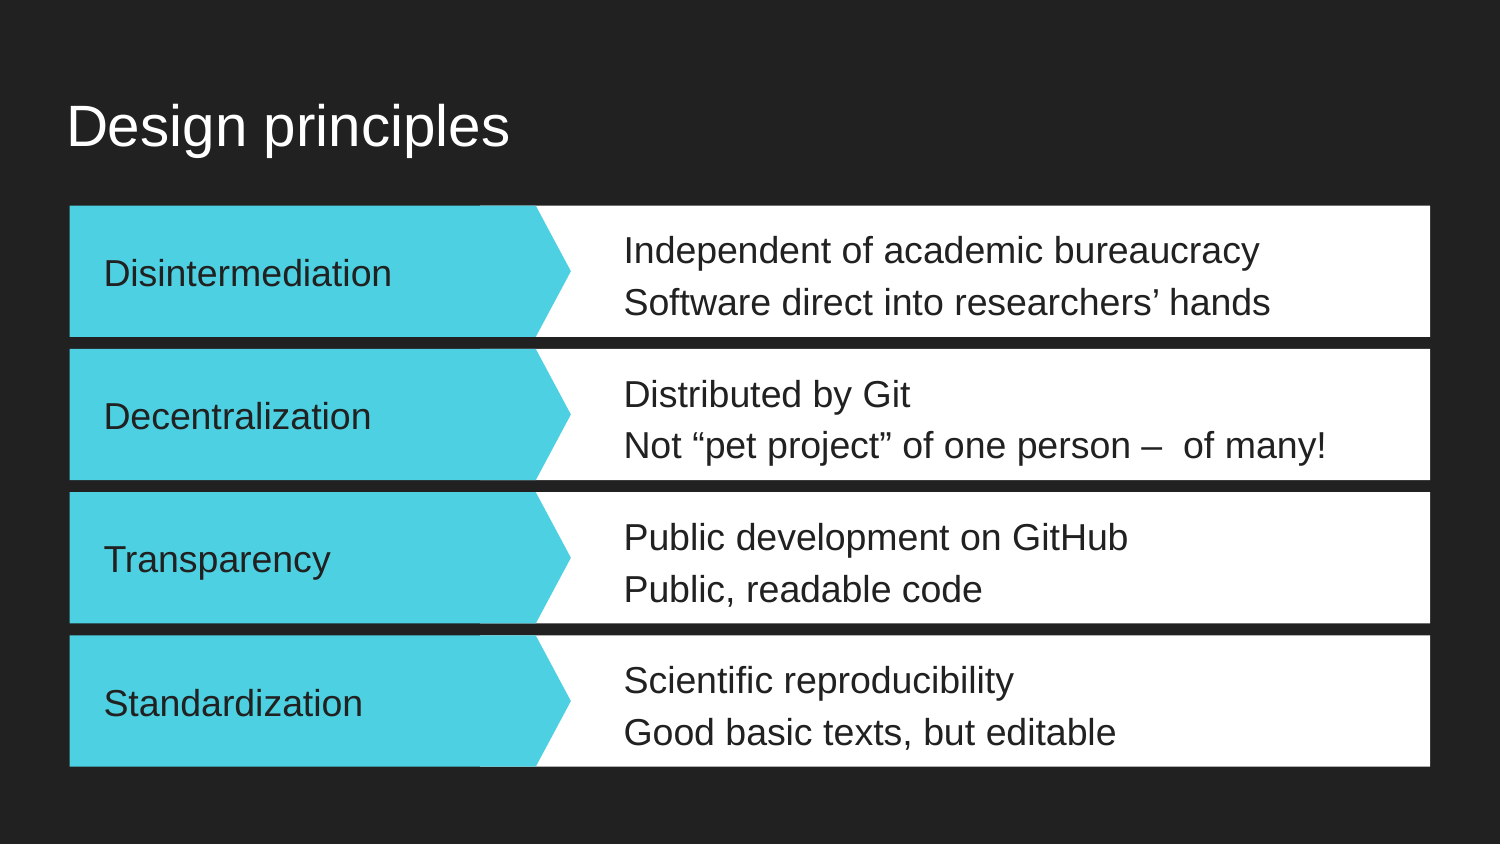

# Design principles

Independent of academic bureaucracy
Software direct into researchers’ hands
Disintermediation

Decentralization
Distributed by Git
Not “pet project” of one person –  of many!

Transparency
Public development on GitHub
Public, readable code
Standardization

Scientific reproducibility
Good basic texts, but editable